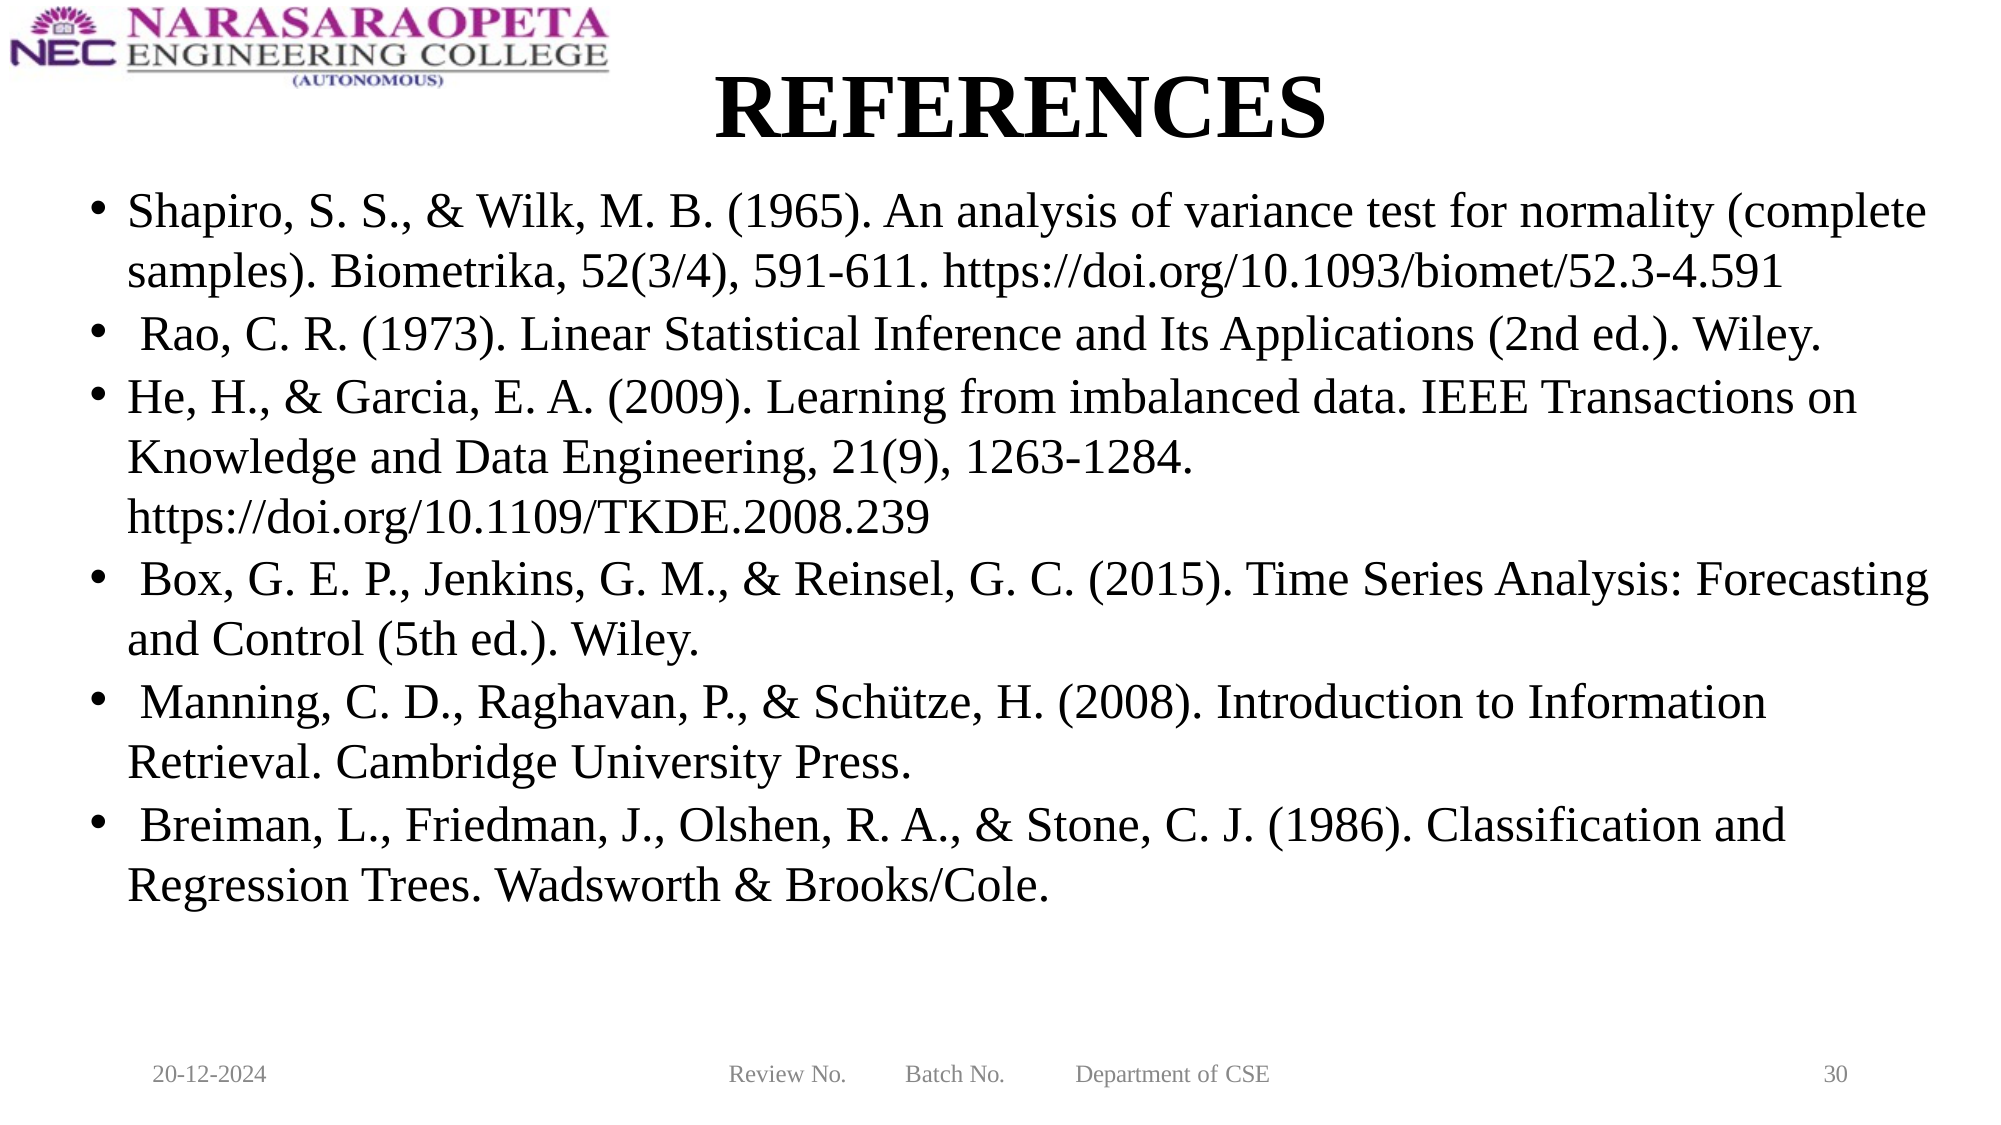

# REFERENCES
Shapiro, S. S., & Wilk, M. B. (1965). An analysis of variance test for normality (complete samples). Biometrika, 52(3/4), 591-611. https://doi.org/10.1093/biomet/52.3-4.591
 Rao, C. R. (1973). Linear Statistical Inference and Its Applications (2nd ed.). Wiley.
He, H., & Garcia, E. A. (2009). Learning from imbalanced data. IEEE Transactions on Knowledge and Data Engineering, 21(9), 1263-1284. https://doi.org/10.1109/TKDE.2008.239
 Box, G. E. P., Jenkins, G. M., & Reinsel, G. C. (2015). Time Series Analysis: Forecasting and Control (5th ed.). Wiley.
 Manning, C. D., Raghavan, P., & Schütze, H. (2008). Introduction to Information Retrieval. Cambridge University Press.
 Breiman, L., Friedman, J., Olshen, R. A., & Stone, C. J. (1986). Classification and Regression Trees. Wadsworth & Brooks/Cole.

20-12-2024
Review No.
Batch No.
Department of CSE
30